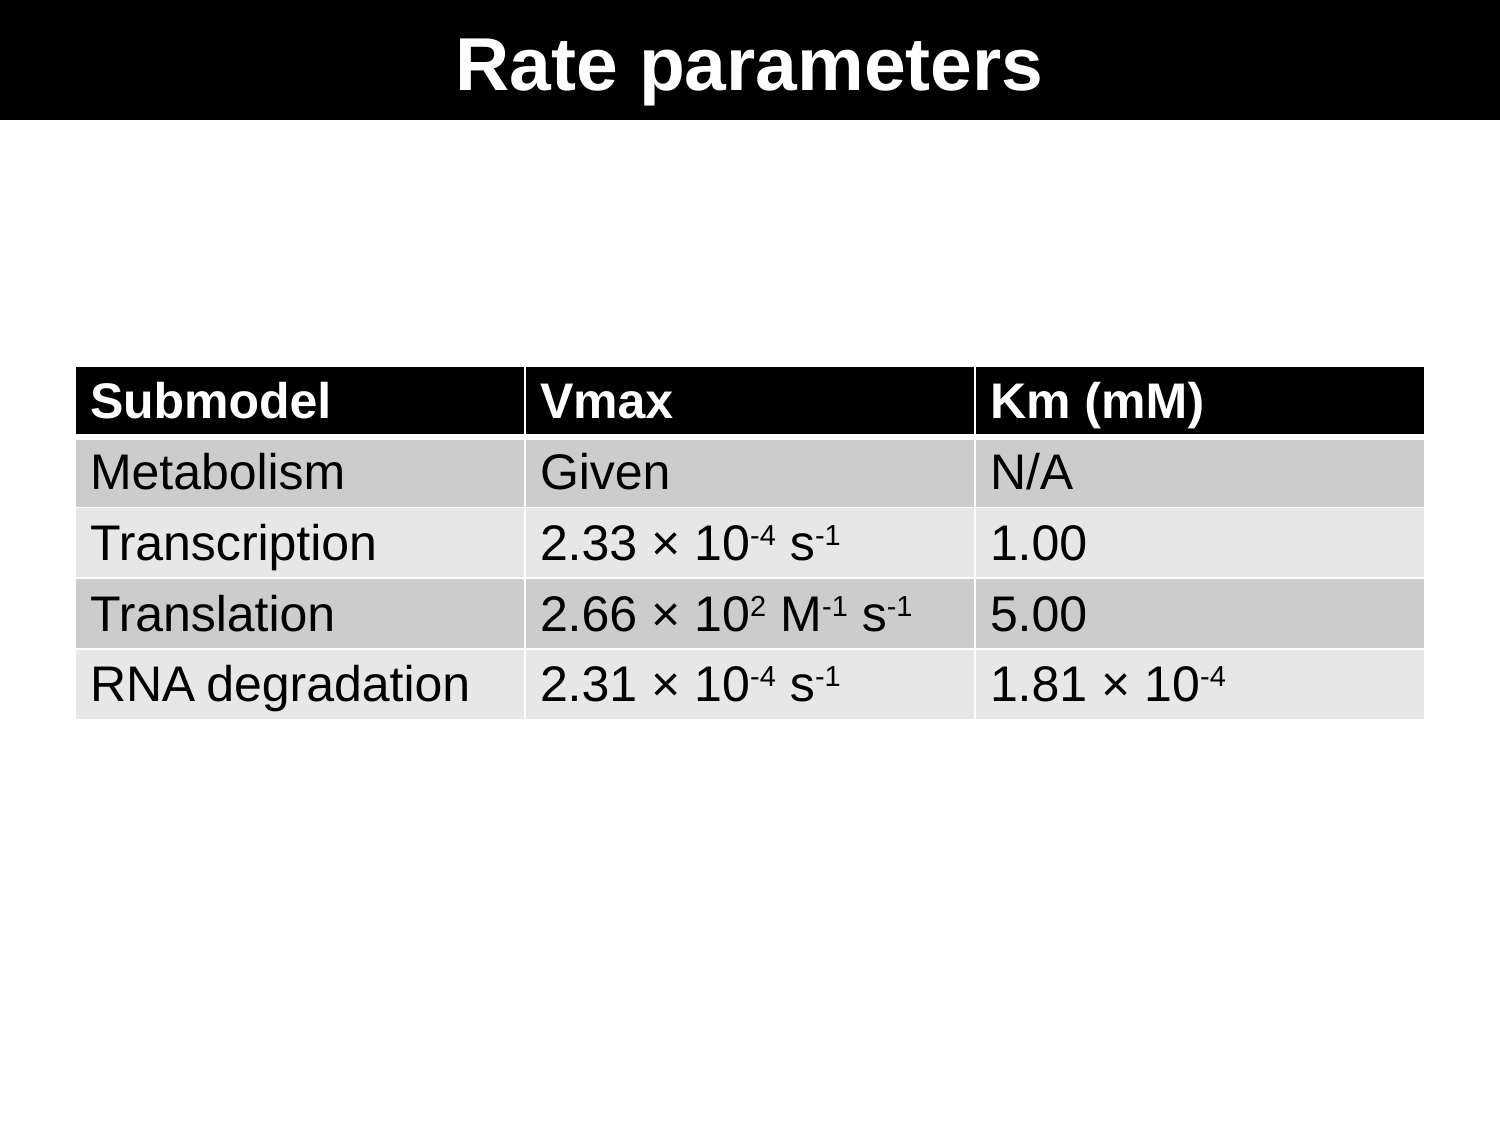

# Rate parameters
| Submodel | Vmax | Km (mM) |
| --- | --- | --- |
| Metabolism | Given | N/A |
| Transcription | 2.33 × 10-4 s-1 | 1.00 |
| Translation | 2.66 × 102 M-1 s-1 | 5.00 |
| RNA degradation | 2.31 × 10-4 s-1 | 1.81 × 10-4 |